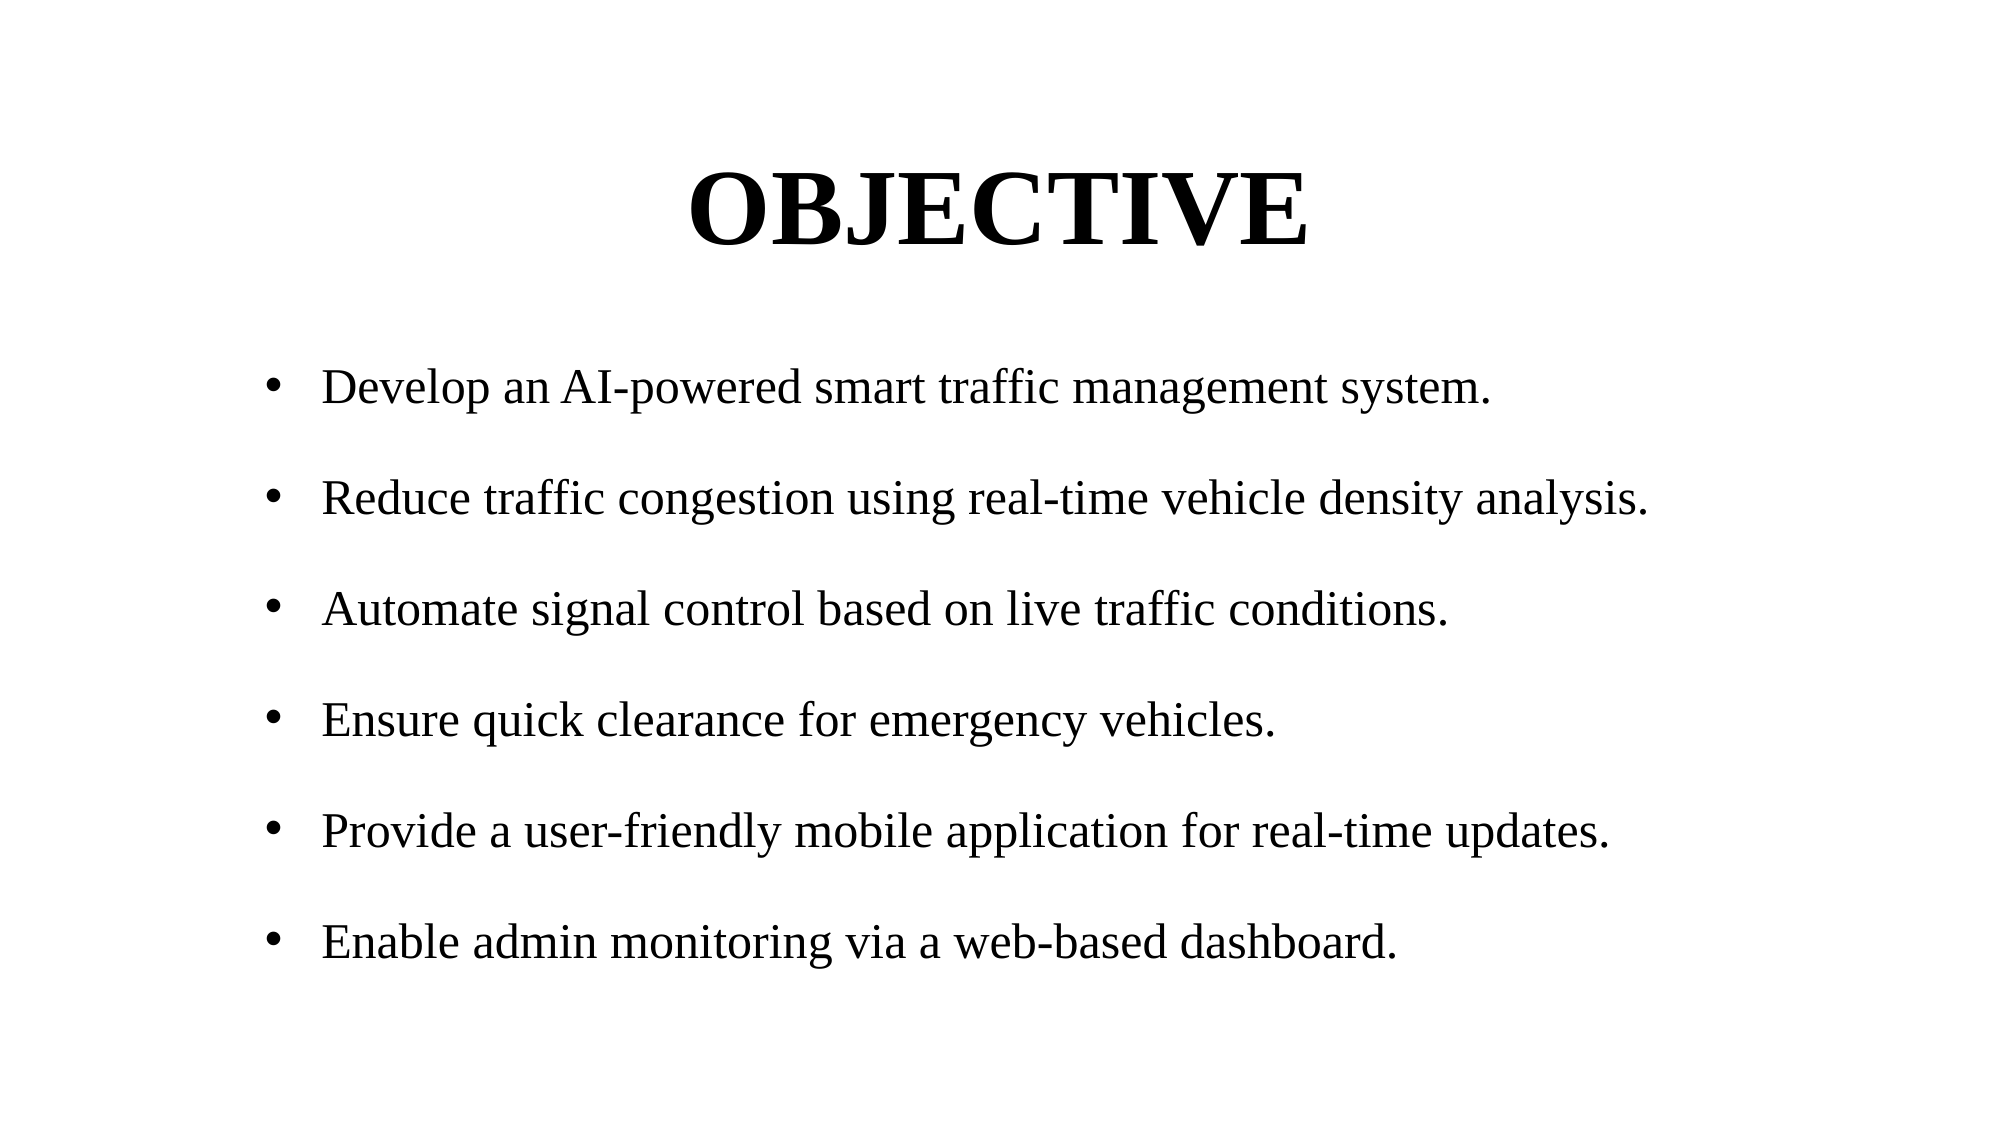

# OBJECTIVE
Develop an AI-powered smart traffic management system.
Reduce traffic congestion using real-time vehicle density analysis.
Automate signal control based on live traffic conditions.
Ensure quick clearance for emergency vehicles.
Provide a user-friendly mobile application for real-time updates.
Enable admin monitoring via a web-based dashboard.